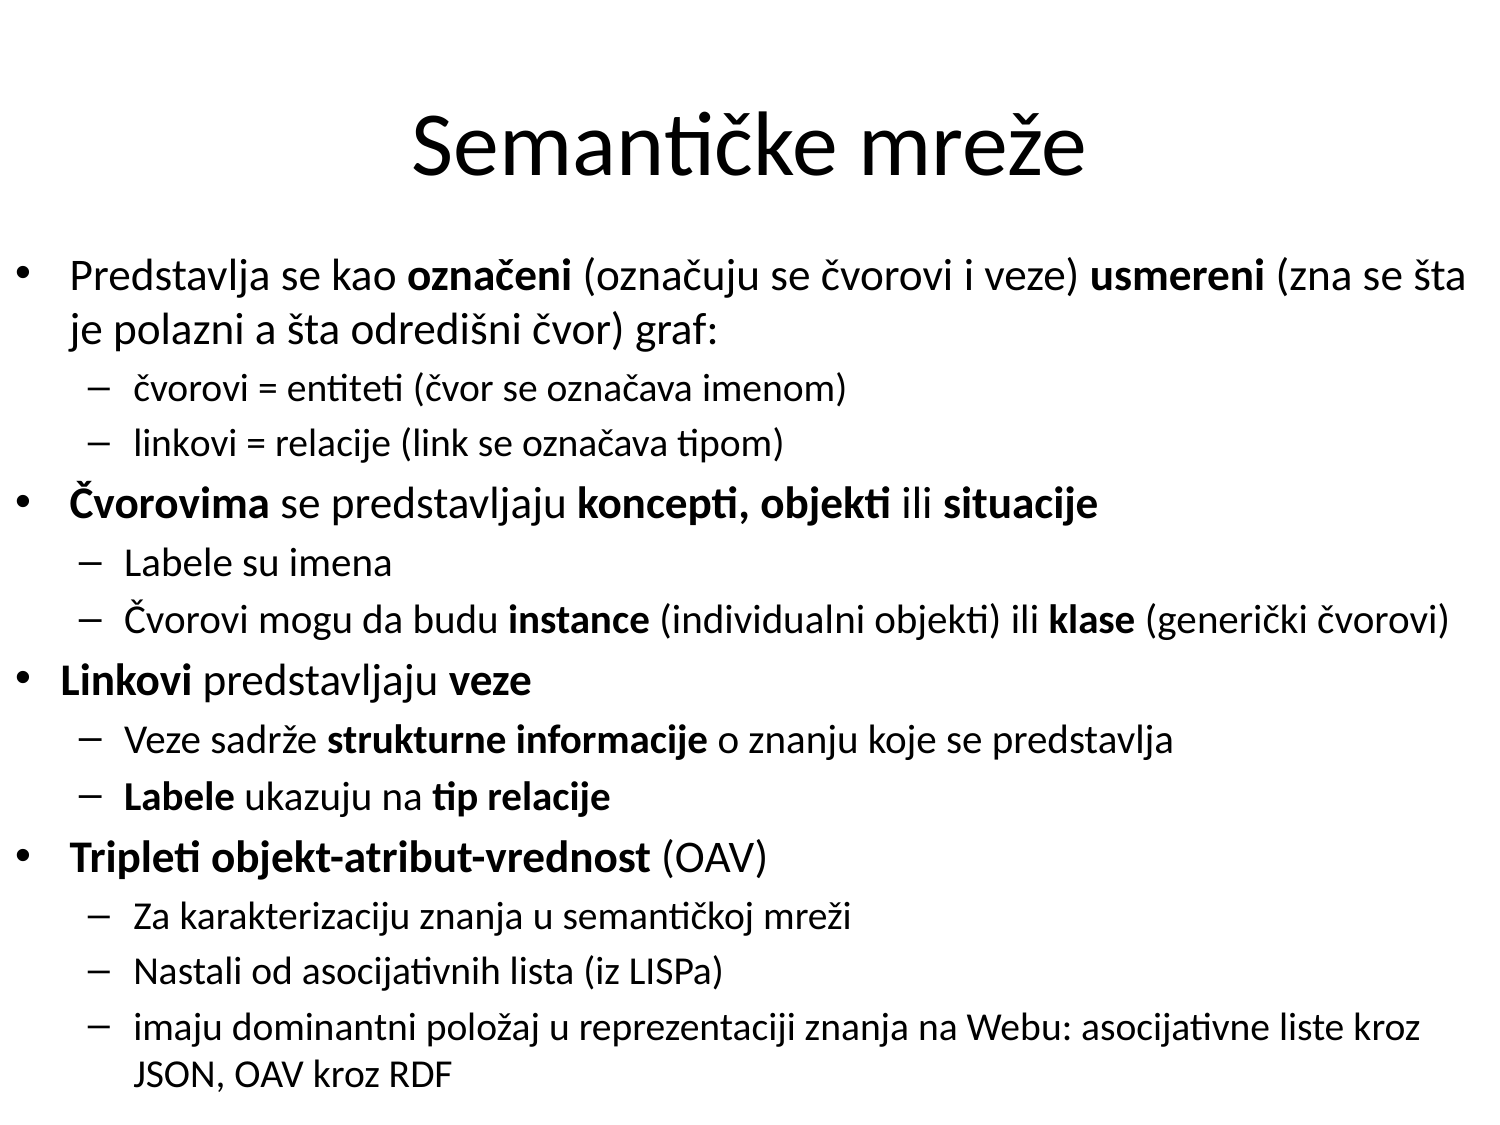

# Semantičke mreže
Predstavlja se kao označeni (označuju se čvorovi i veze) usmereni (zna se šta je polazni a šta odredišni čvor) graf:
čvorovi = entiteti (čvor se označava imenom)
linkovi = relacije (link se označava tipom)
Čvorovima se predstavljaju koncepti, objekti ili situacije
Labele su imena
Čvorovi mogu da budu instance (individualni objekti) ili klase (generički čvorovi)
Linkovi predstavljaju veze
Veze sadrže strukturne informacije o znanju koje se predstavlja
Labele ukazuju na tip relacije
Tripleti objekt-atribut-vrednost (OAV)
Za karakterizaciju znanja u semantičkoj mreži
Nastali od asocijativnih lista (iz LISPa)
imaju dominantni položaj u reprezentaciji znanja na Webu: asocijativne liste kroz JSON, OAV kroz RDF